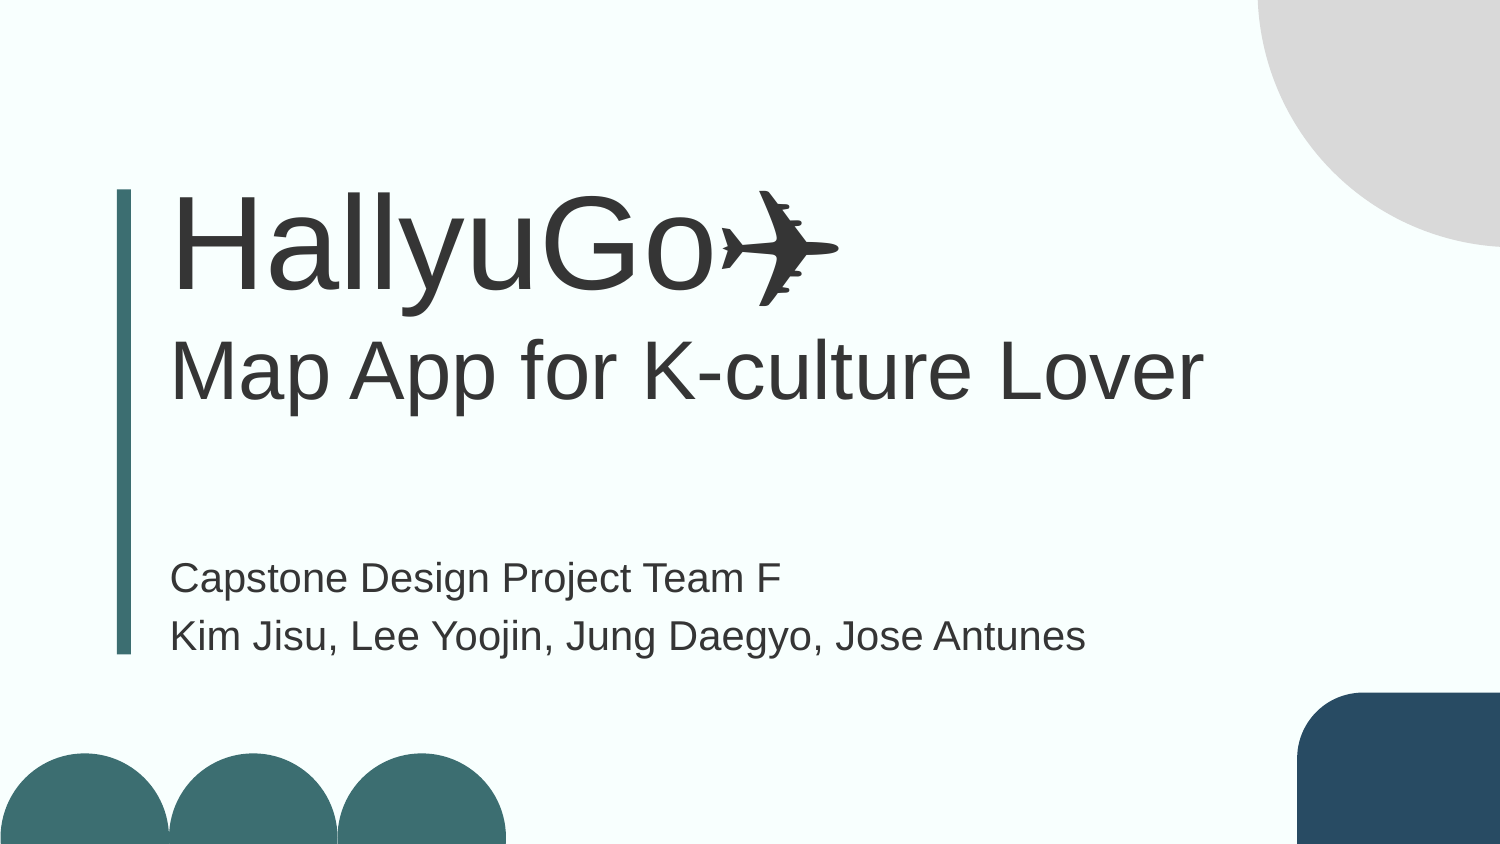

# HallyuGo✈️
Map App for K-culture Lover

Capstone Design Project Team F
Kim Jisu, Lee Yoojin, Jung Daegyo, Jose Antunes